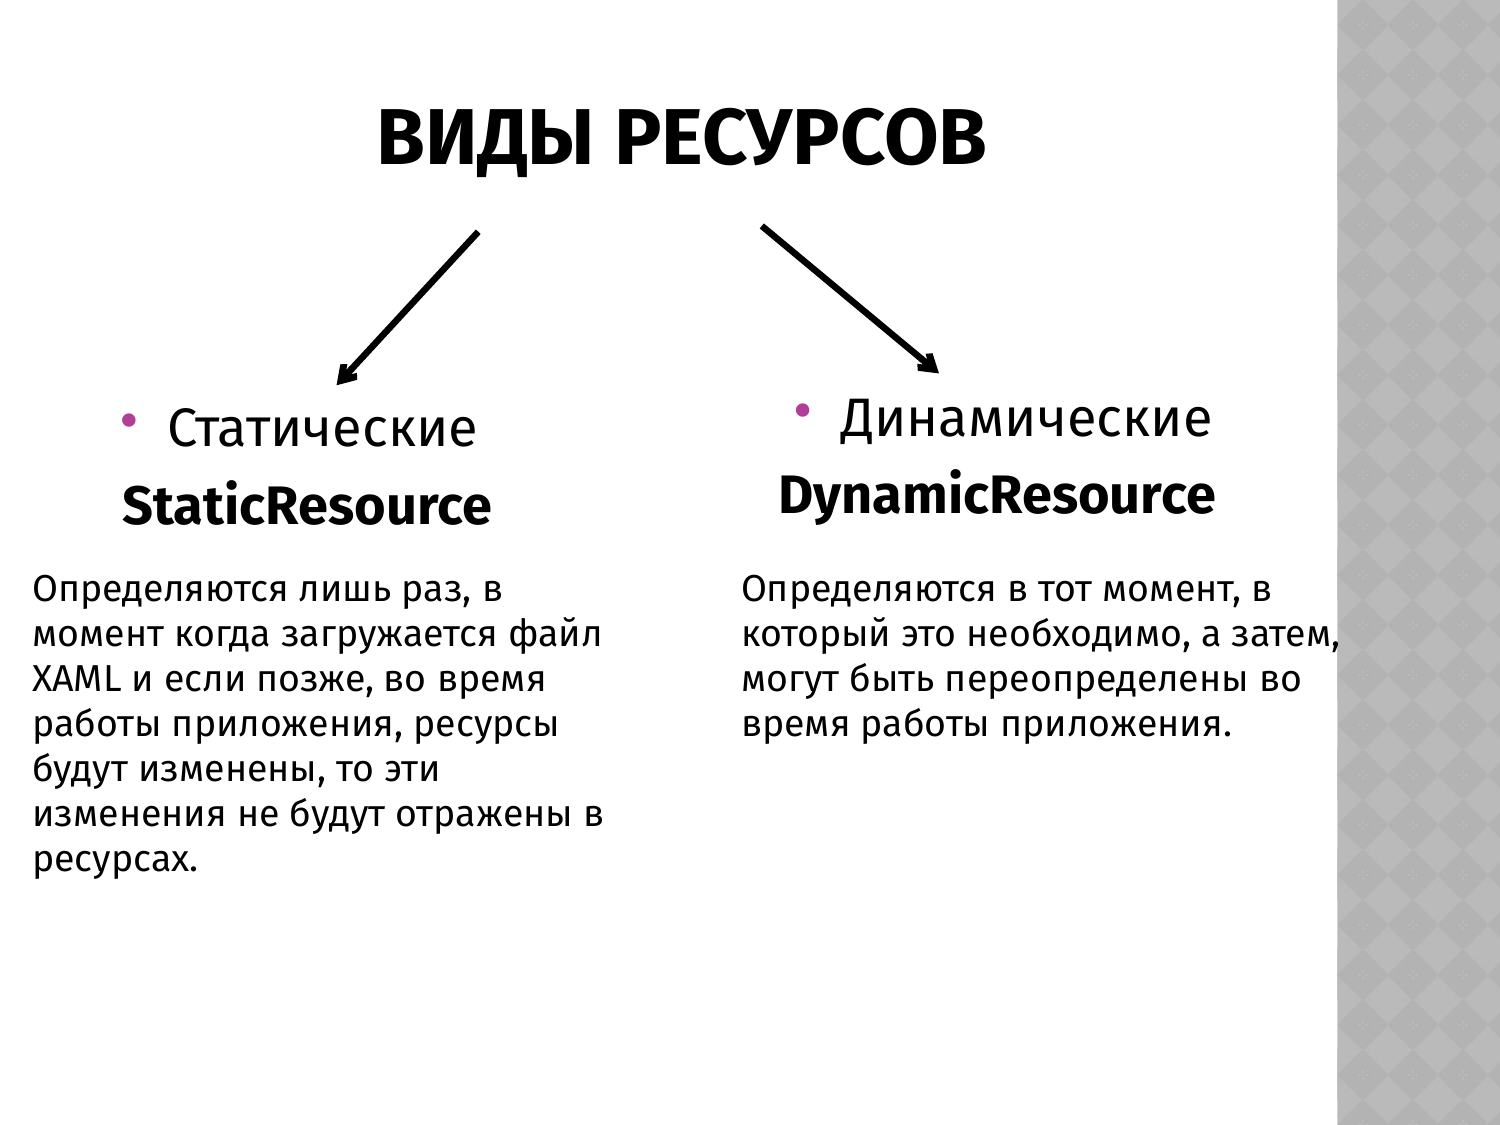

# Виды ресурсов
Динамические
DynamicResource
Статические
StaticResource
Определяются лишь раз, в момент когда загружается файл XAML и если позже, во время работы приложения, ресурсы будут изменены, то эти изменения не будут отражены в ресурсах.
Определяются в тот момент, в который это необходимо, а затем, могут быть переопределены во время работы приложения.